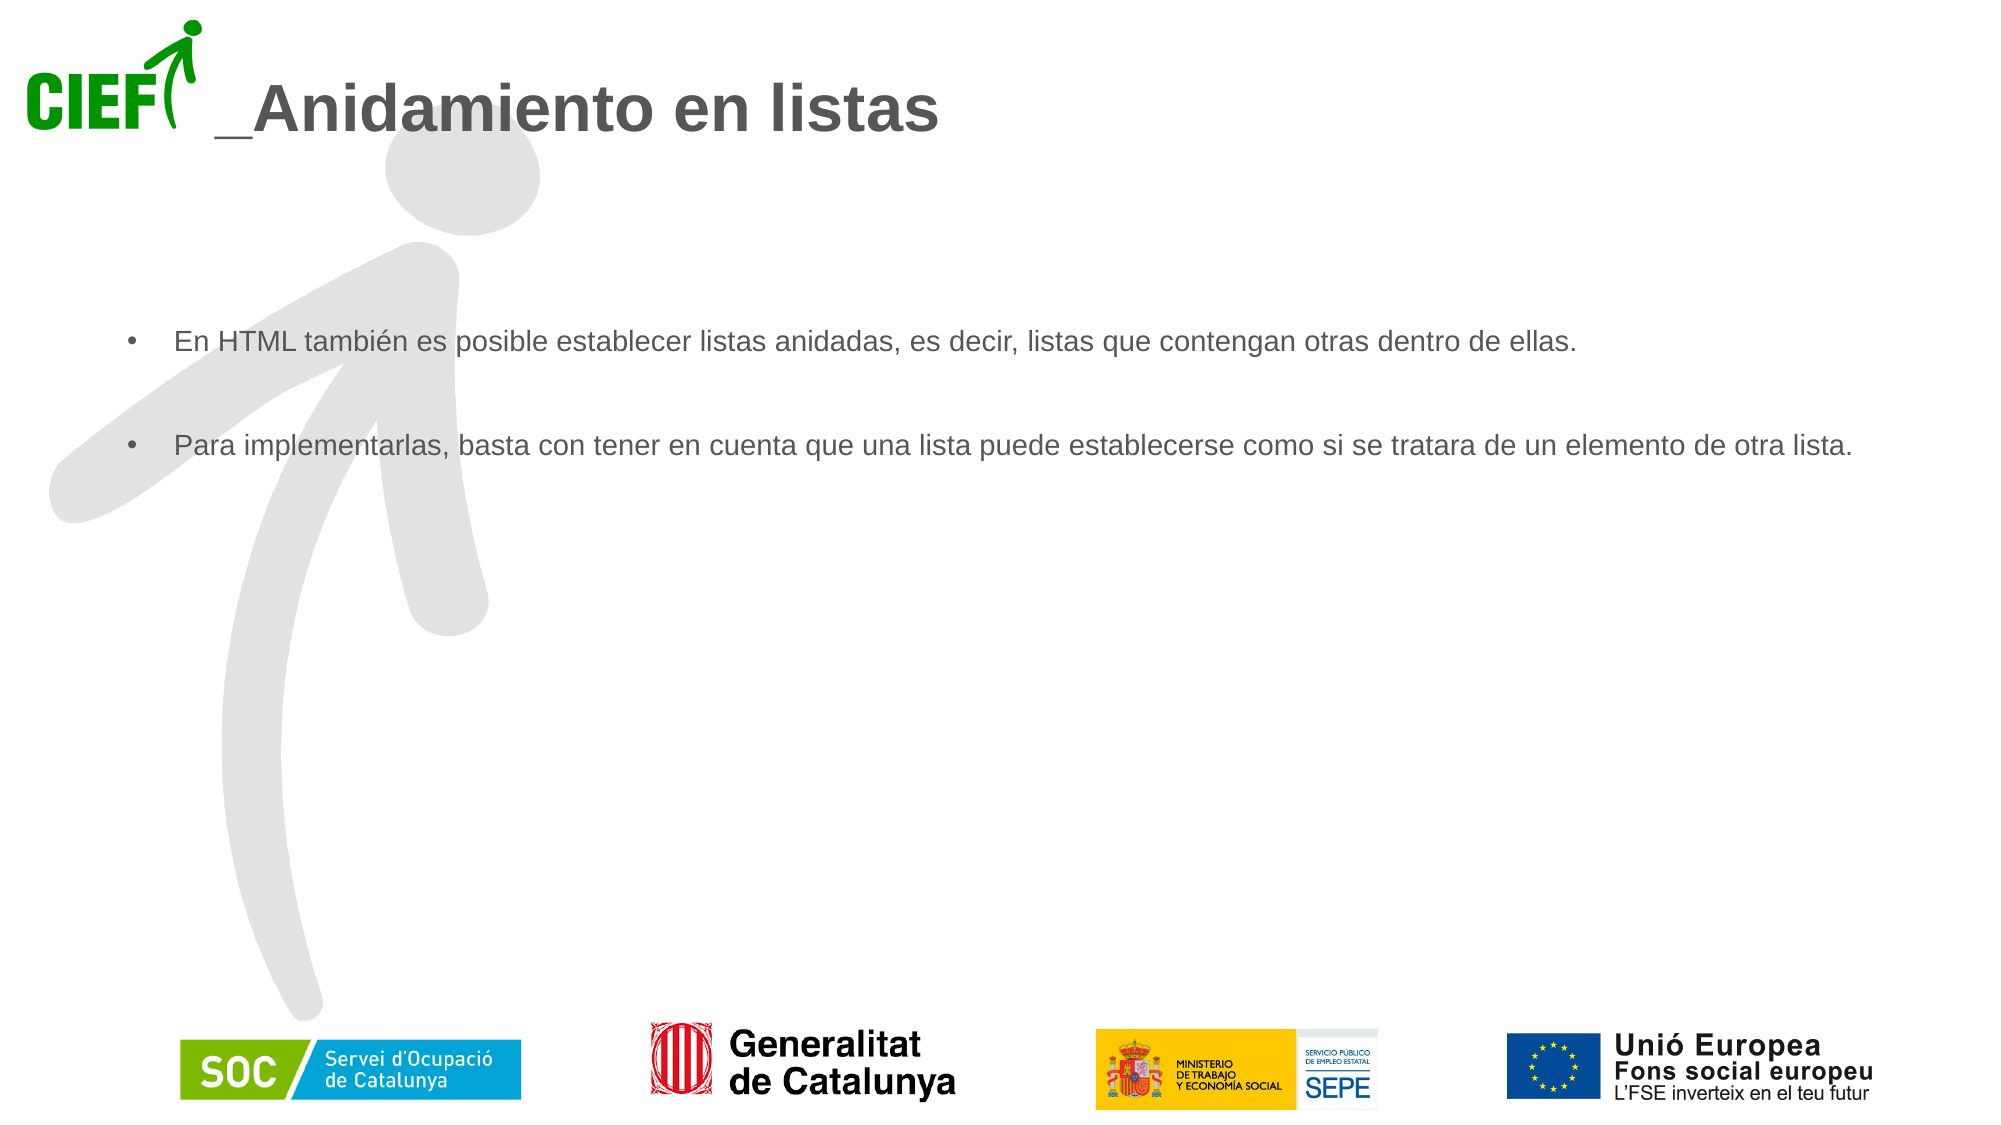

# _Anidamiento en listas
En HTML también es posible establecer listas anidadas, es decir, listas que contengan otras dentro de ellas.

Para implementarlas, basta con tener en cuenta que una lista puede establecerse como si se tratara de un elemento de otra lista.

72